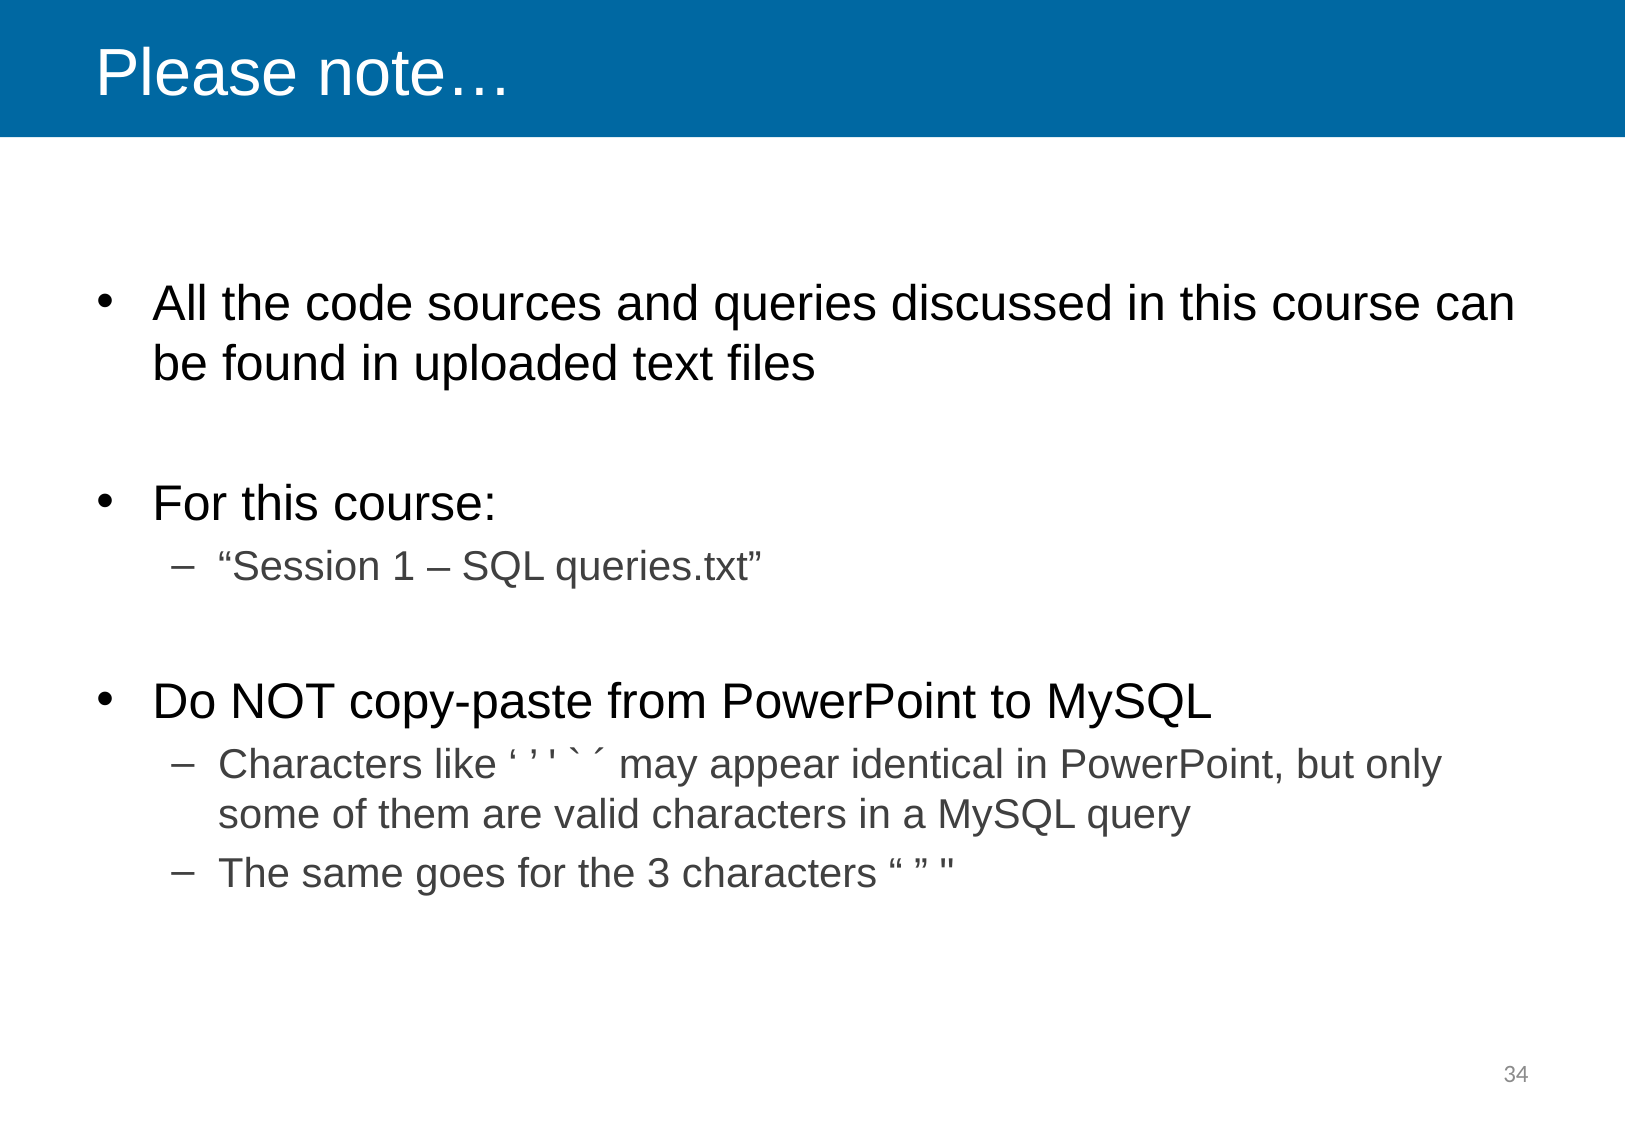

# Please note…
All the code sources and queries discussed in this course can be found in uploaded text files

For this course:
“Session 1 – SQL queries.txt”

Do NOT copy-paste from PowerPoint to MySQL
Characters like ‘ ’ ' ` ´ may appear identical in PowerPoint, but only some of them are valid characters in a MySQL query
The same goes for the 3 characters “ ” "
34